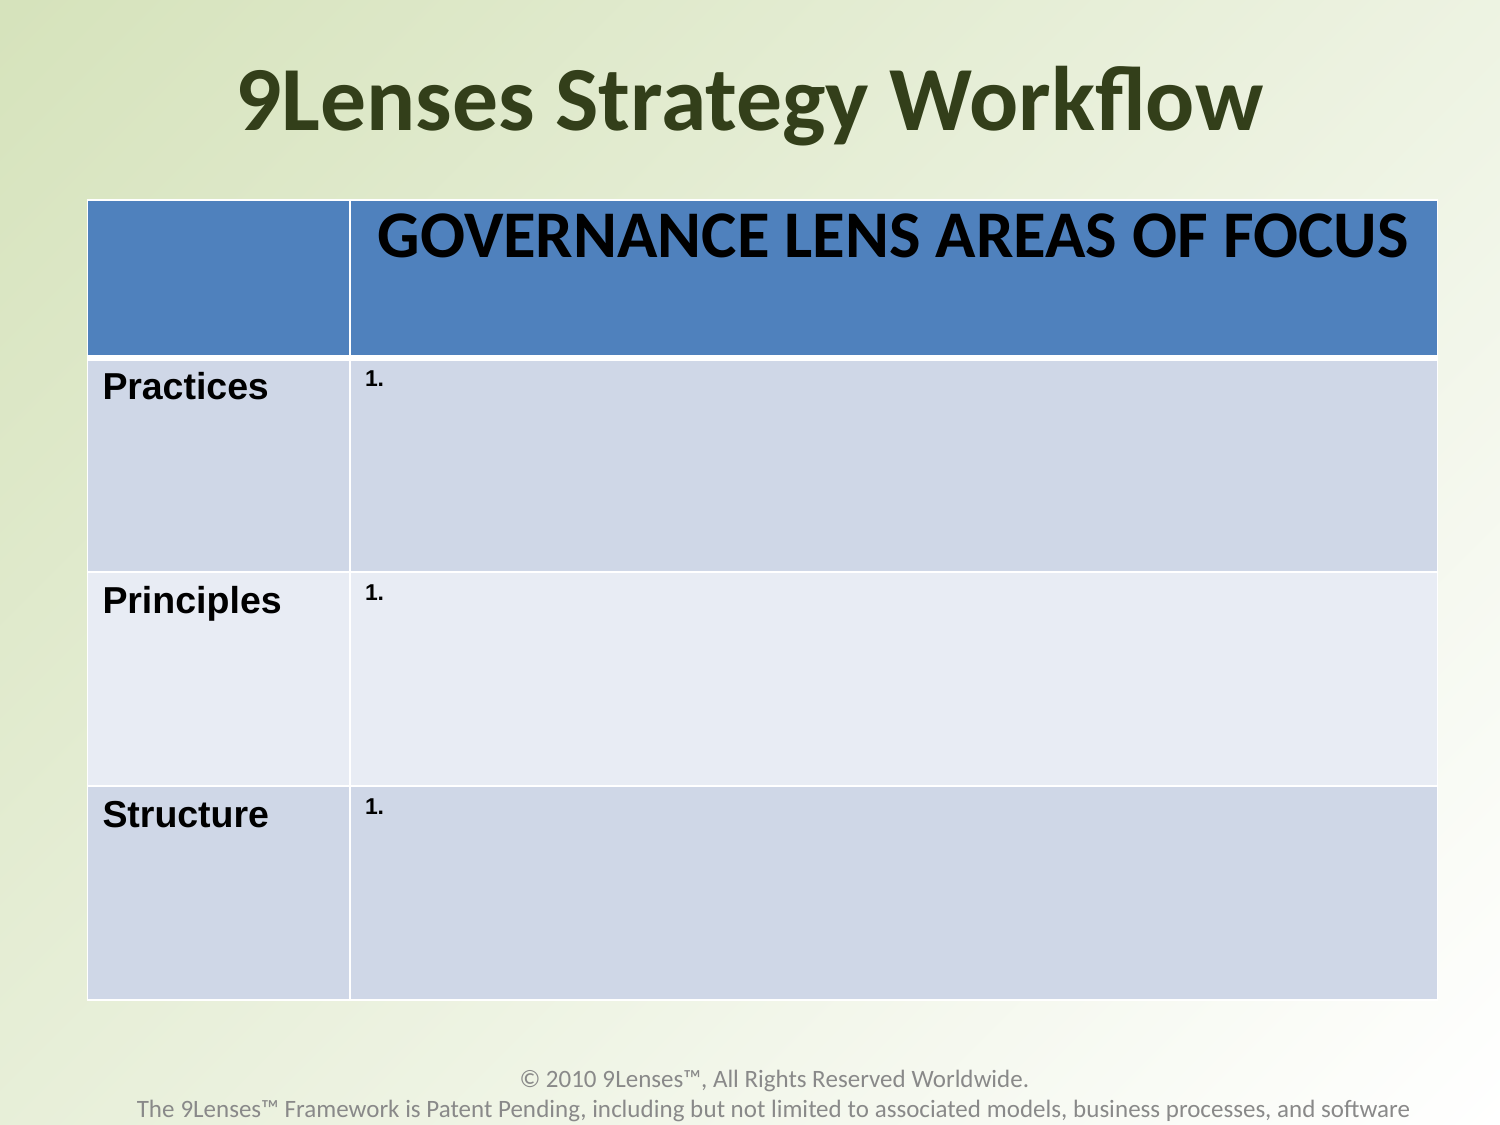

# 9Lenses Strategy Workflow
|  | GOVERNANCE LENS AREAS OF FOCUS |
| --- | --- |
| Practices | 1. |
| Principles | 1. |
| Structure | 1. |